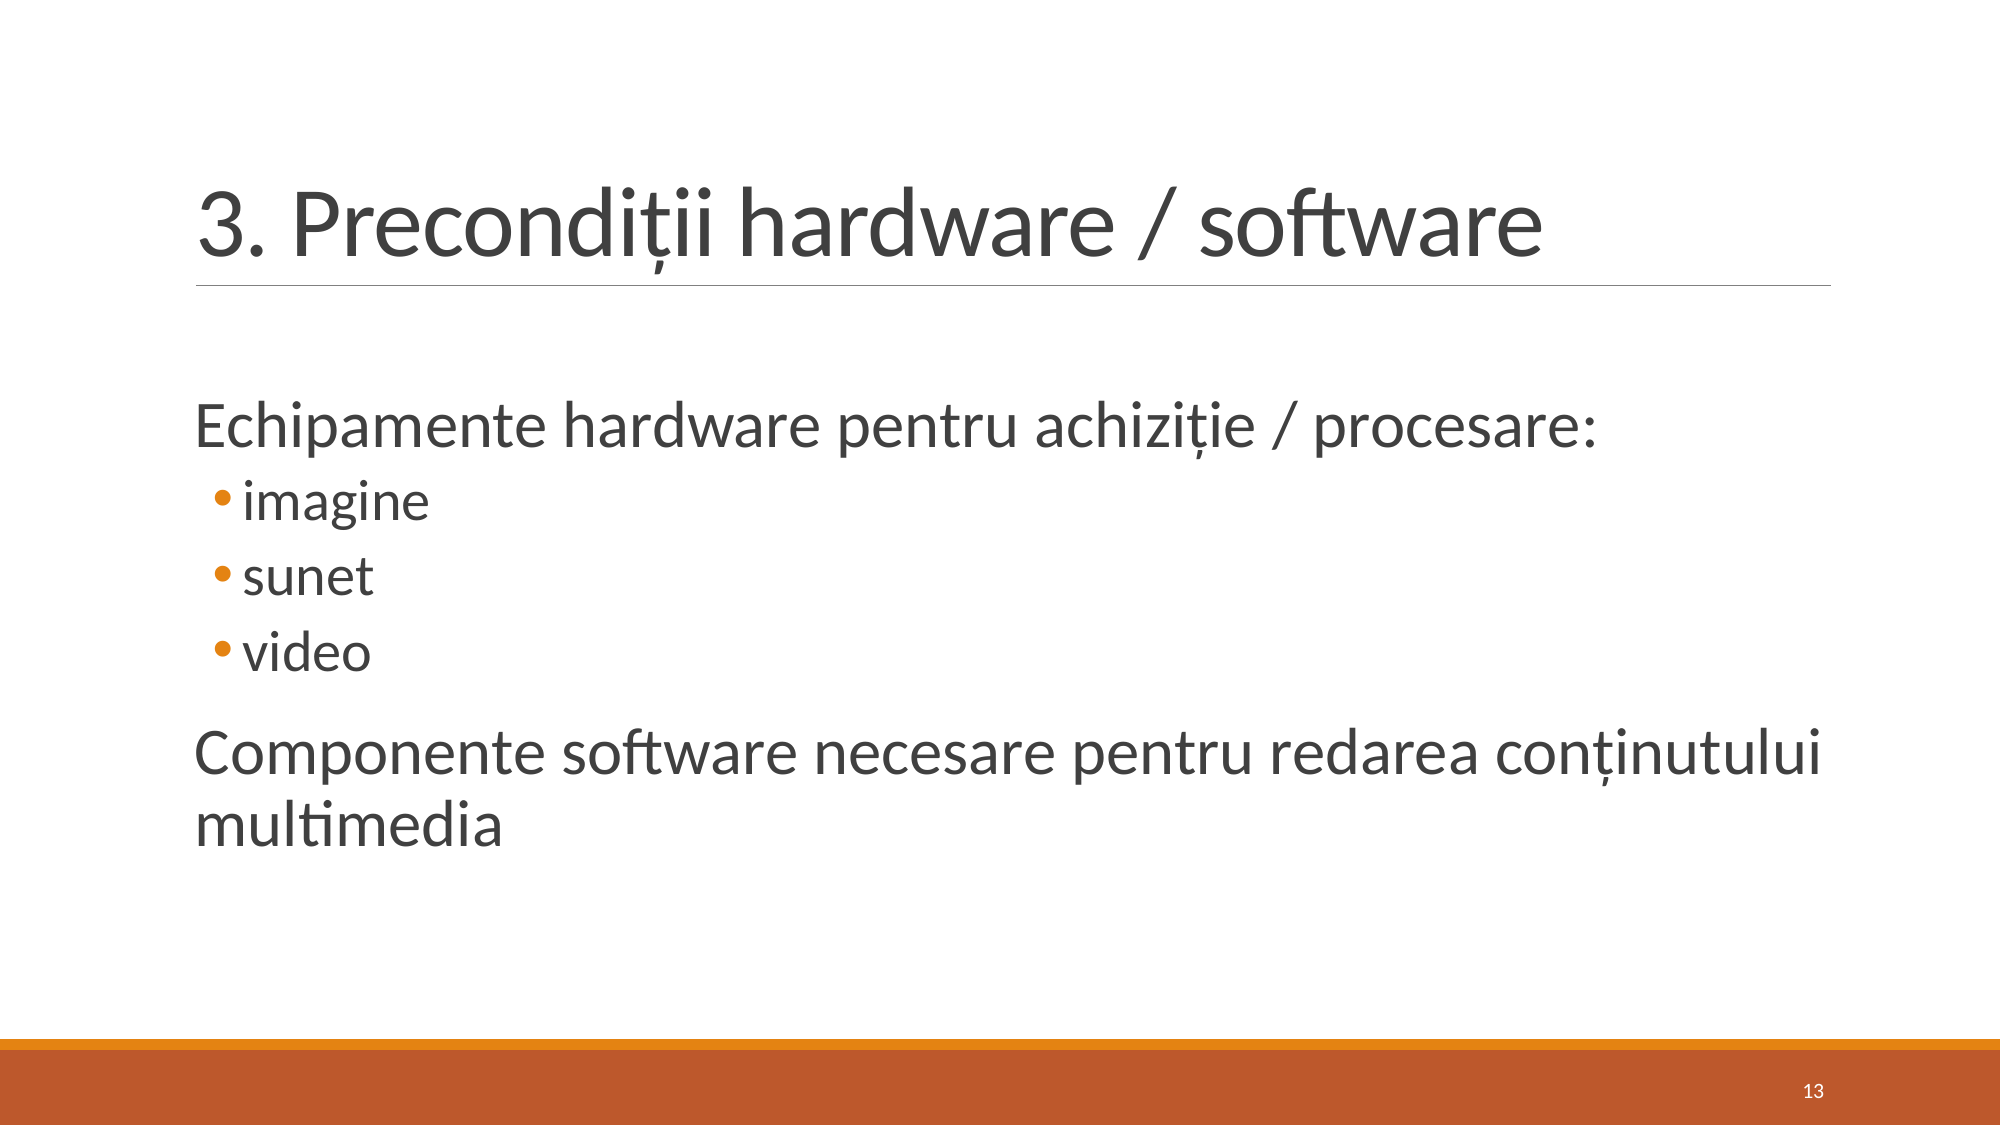

# 3. Precondiții hardware / software

Echipamente hardware pentru achiziție / procesare:
imagine
sunet
video
Componente software necesare pentru redarea conținutului multimedia
13